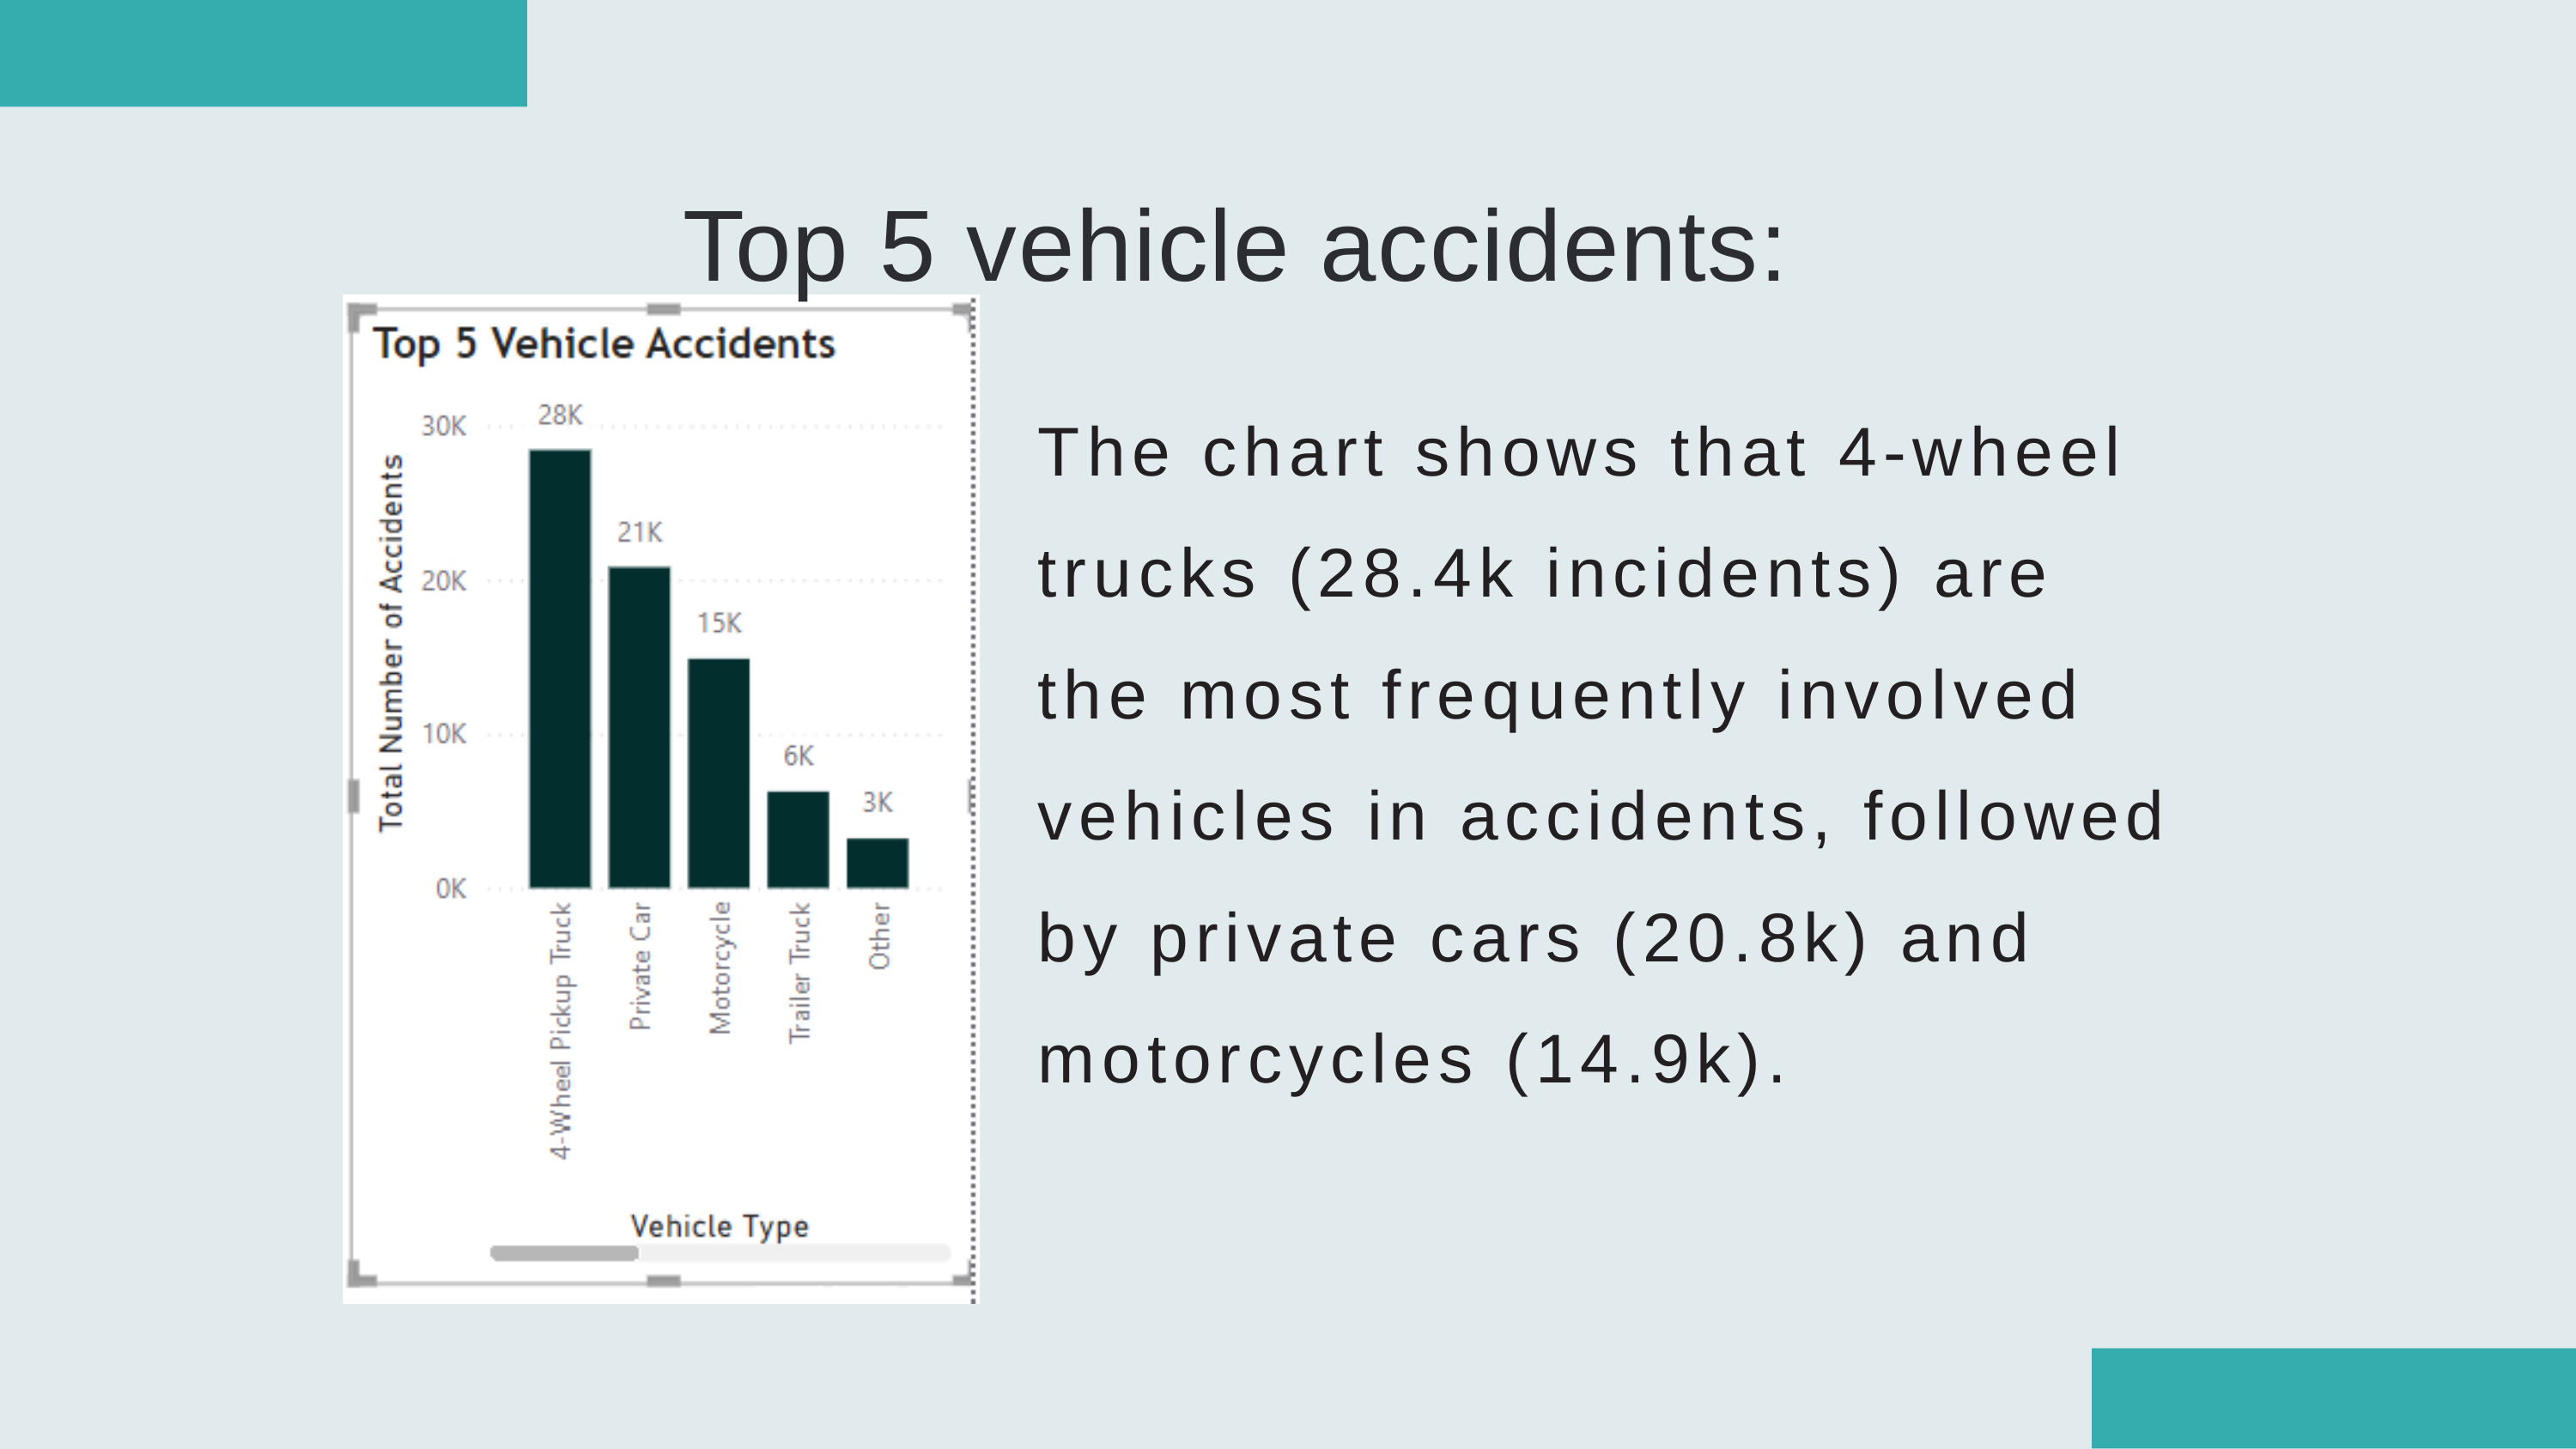

Top 5 vehicle accidents:

The chart shows that 4-wheel trucks (28.4k incidents) are the most frequently involved vehicles in accidents, followed by private cars (20.8k) and motorcycles (14.9k).